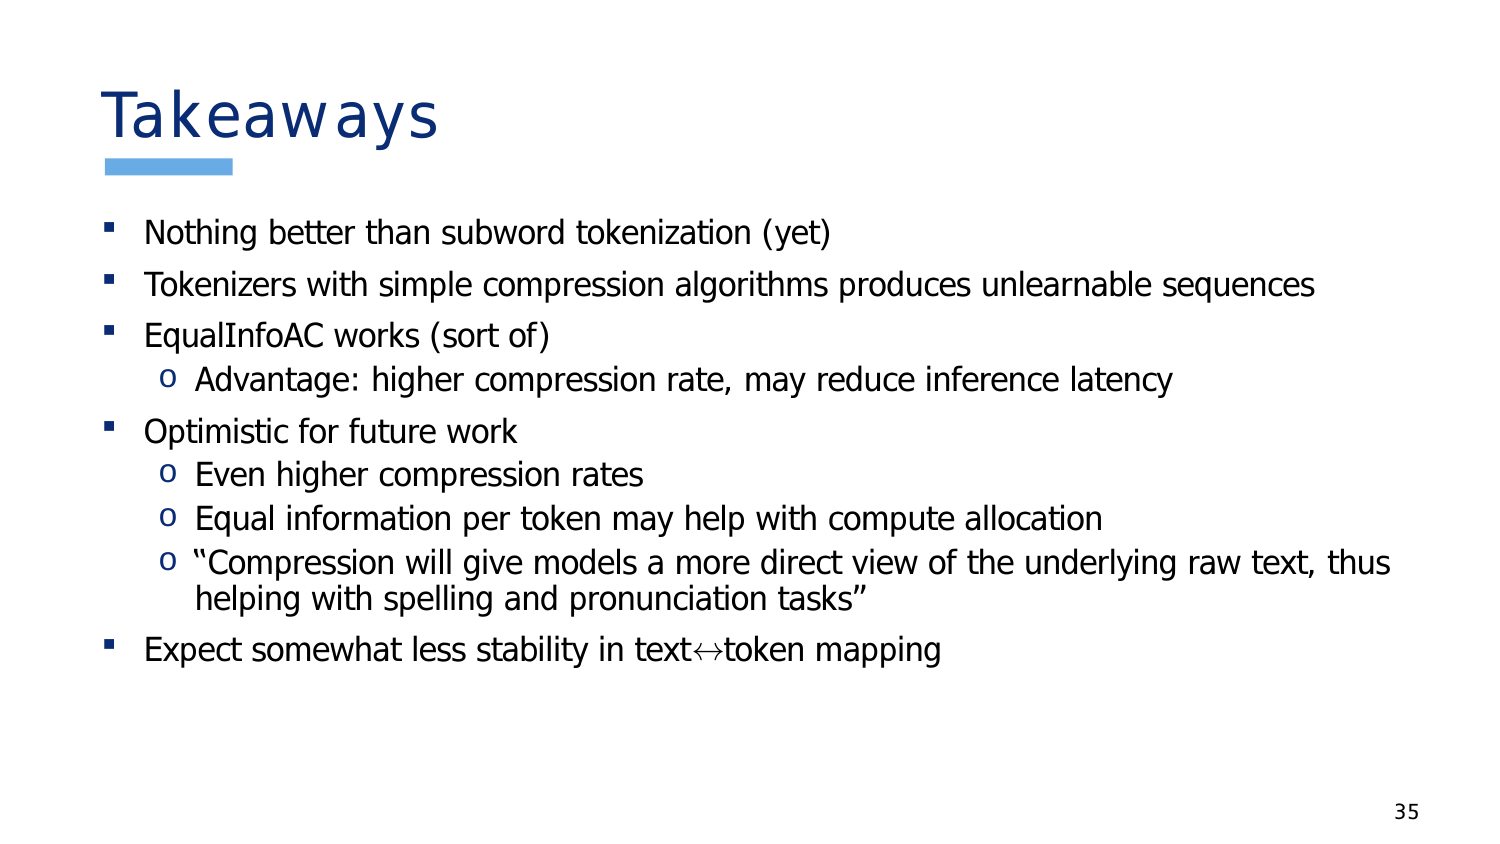

# Takeaways
Nothing better than subword tokenization (yet)
Tokenizers with simple compression algorithms produces unlearnable sequences
EqualInfoAC works (sort of)
Advantage: higher compression rate, may reduce inference latency
Optimistic for future work
Even higher compression rates
Equal information per token may help with compute allocation
“Compression will give models a more direct view of the underlying raw text, thus helping with spelling and pronunciation tasks”
Expect somewhat less stability in text↔token mapping